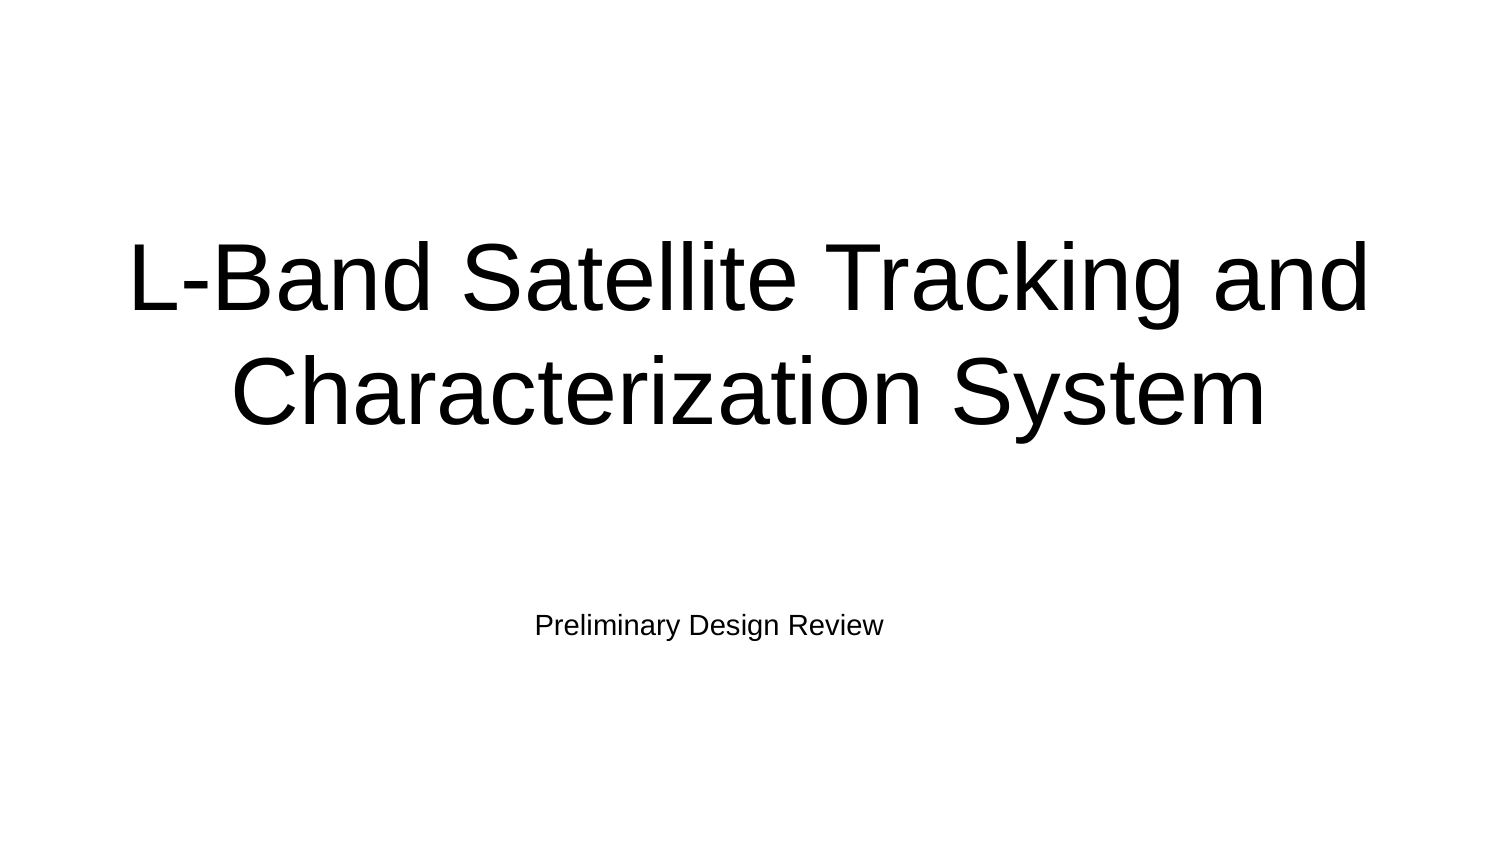

# L-Band Satellite Tracking and Characterization System
Preliminary Design Review